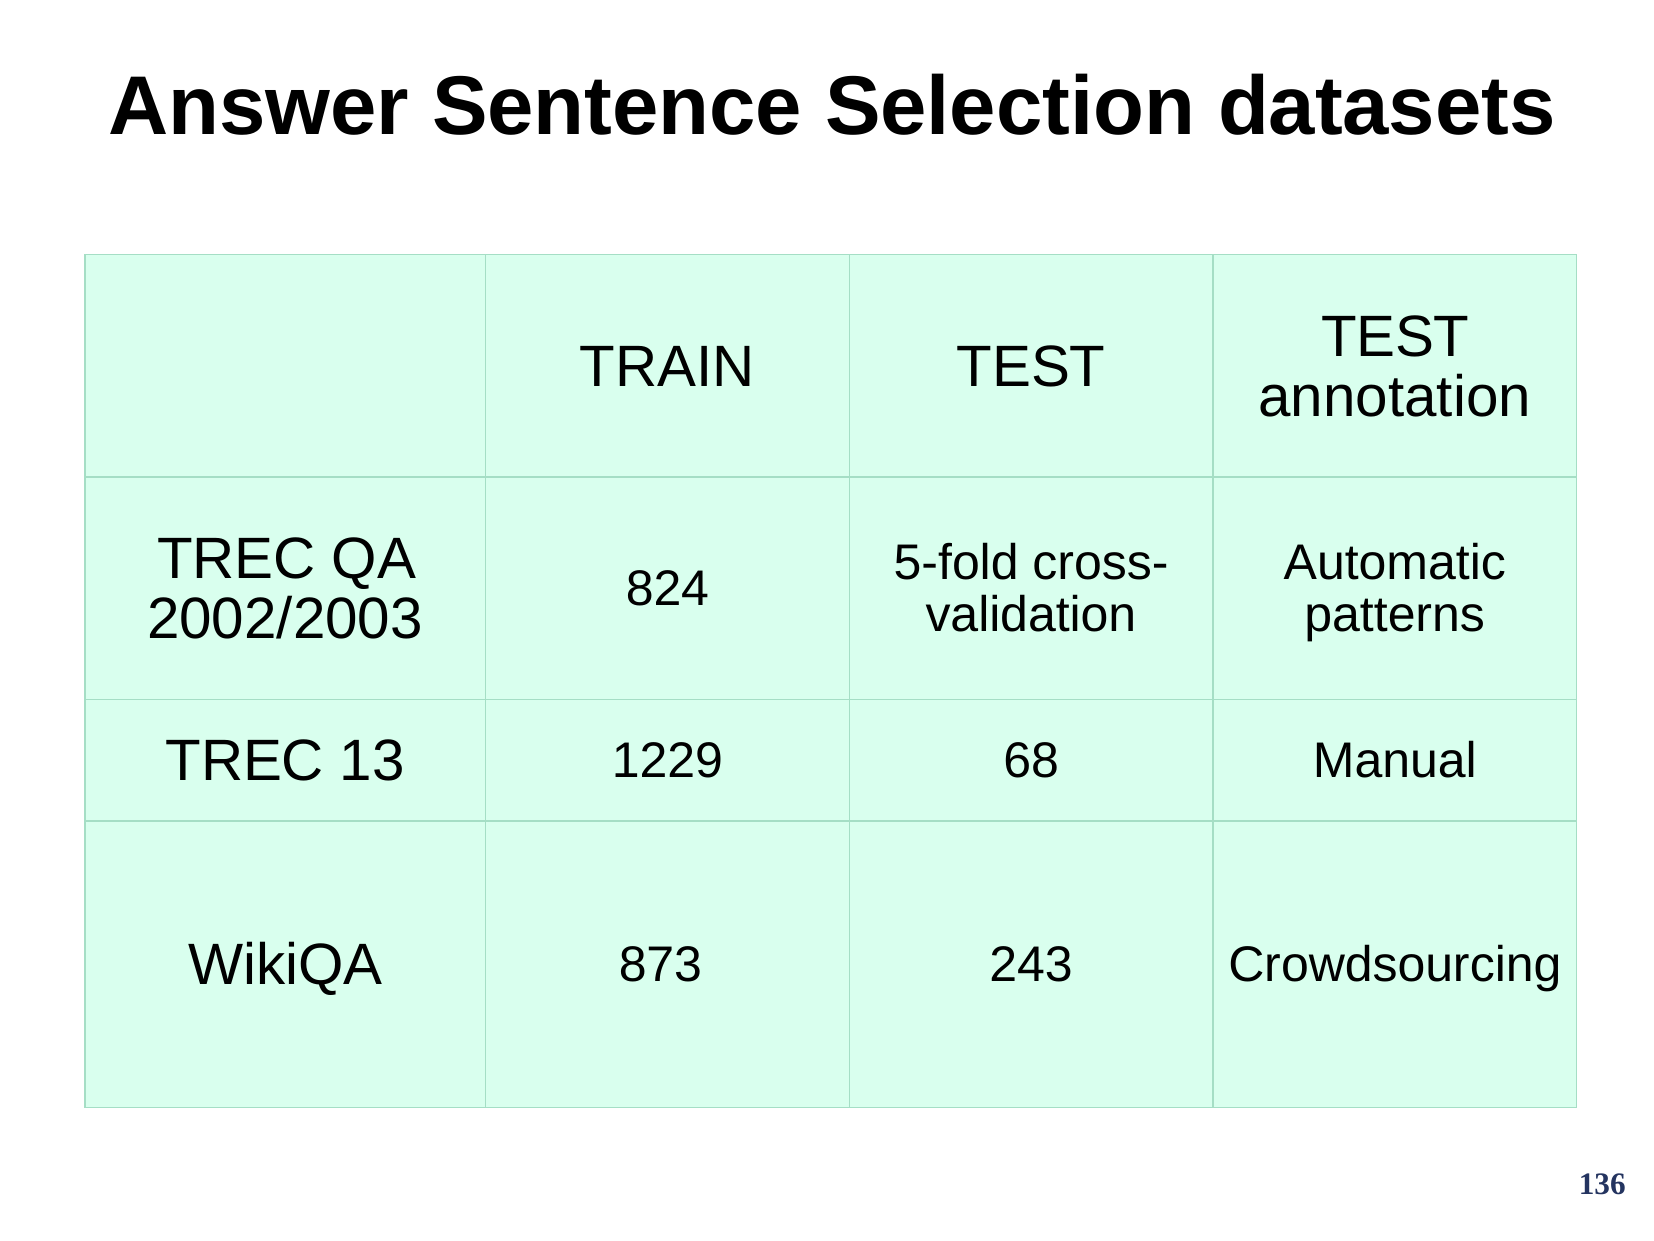

Answer Sentence Selection datasets
|  | TRAIN | TEST | TEST annotation |
| --- | --- | --- | --- |
| TREC QA 2002/2003 | 824 | 5-fold cross-validation | Automatic patterns |
| TREC 13 | 1229 | 68 | Manual |
| WikiQA | 873 | 243 | Crowdsourcing |
136